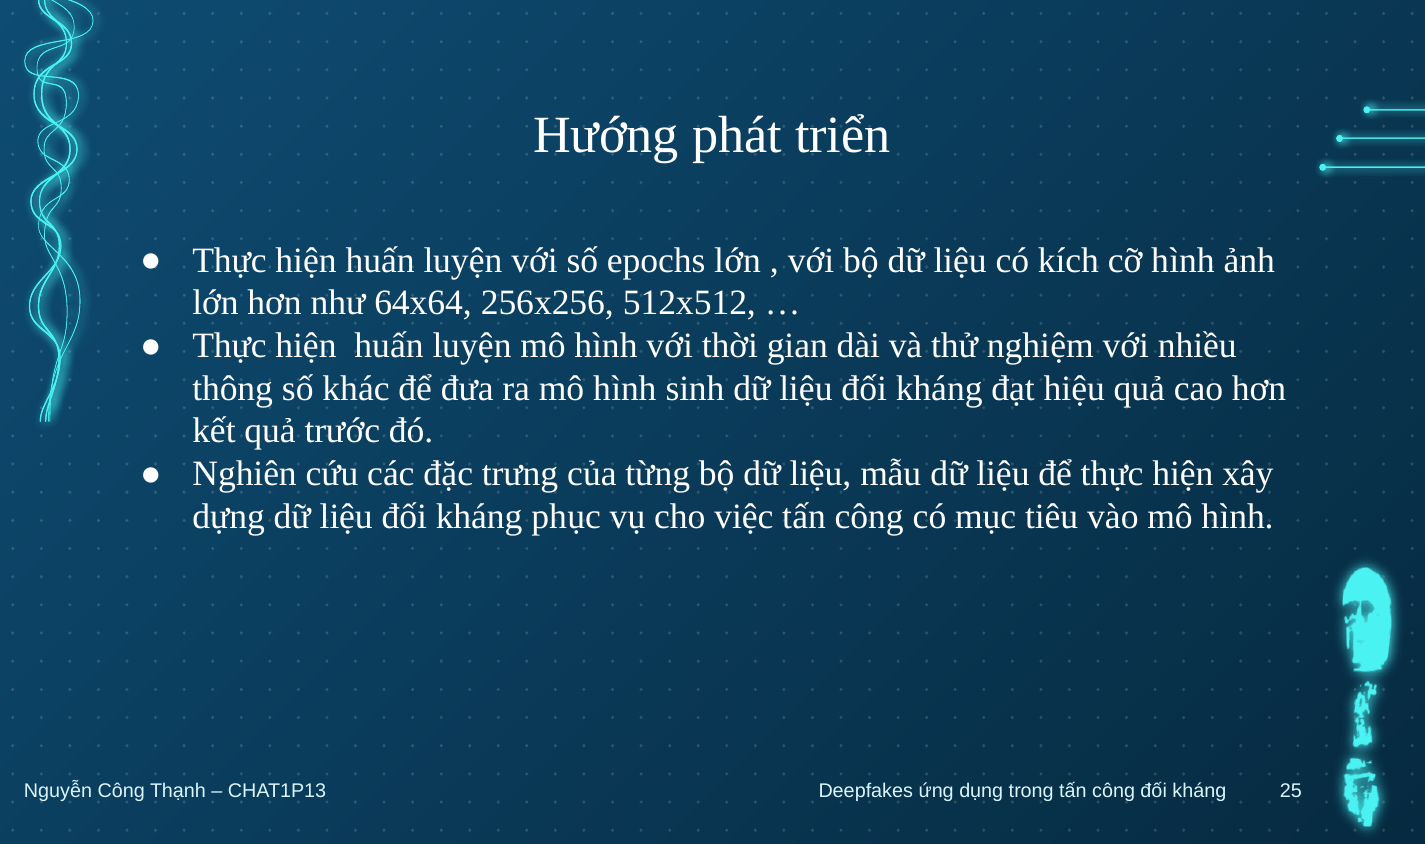

# Hướng phát triển

Thực hiện huấn luyện với số epochs lớn , với bộ dữ liệu có kích cỡ hình ảnh lớn hơn như 64x64, 256x256, 512x512, …
Thực hiện  huấn luyện mô hình với thời gian dài và thử nghiệm với nhiều thông số khác để đưa ra mô hình sinh dữ liệu đối kháng đạt hiệu quả cao hơn kết quả trước đó.
Nghiên cứu các đặc trưng của từng bộ dữ liệu, mẫu dữ liệu để thực hiện xây dựng dữ liệu đối kháng phục vụ cho việc tấn công có mục tiêu vào mô hình.

Nguyễn Công Thạnh – CHAT1P13
25
Deepfakes ứng dụng trong tấn công đối kháng